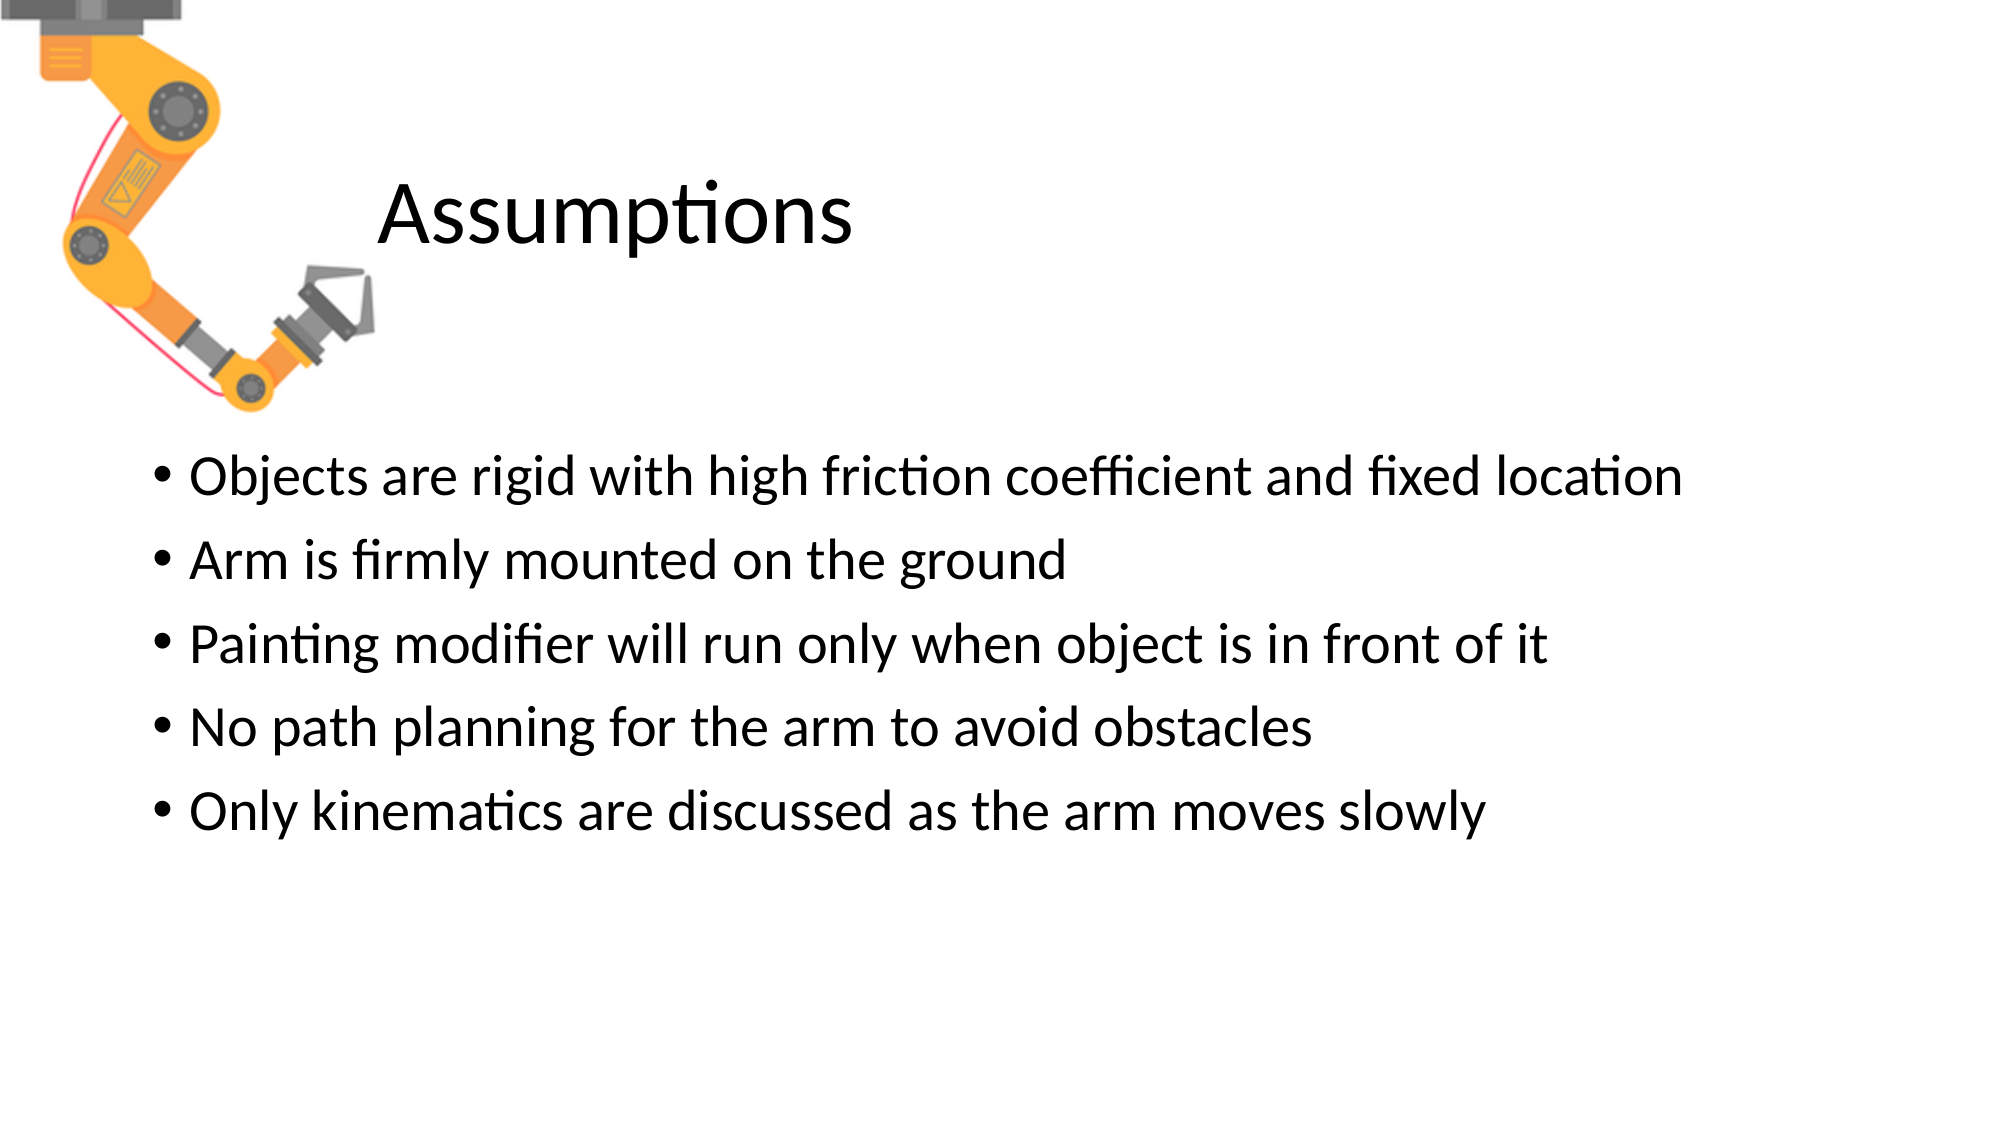

# Assumptions
Objects are rigid with high friction coefficient and fixed location
Arm is firmly mounted on the ground
Painting modifier will run only when object is in front of it
No path planning for the arm to avoid obstacles
Only kinematics are discussed as the arm moves slowly